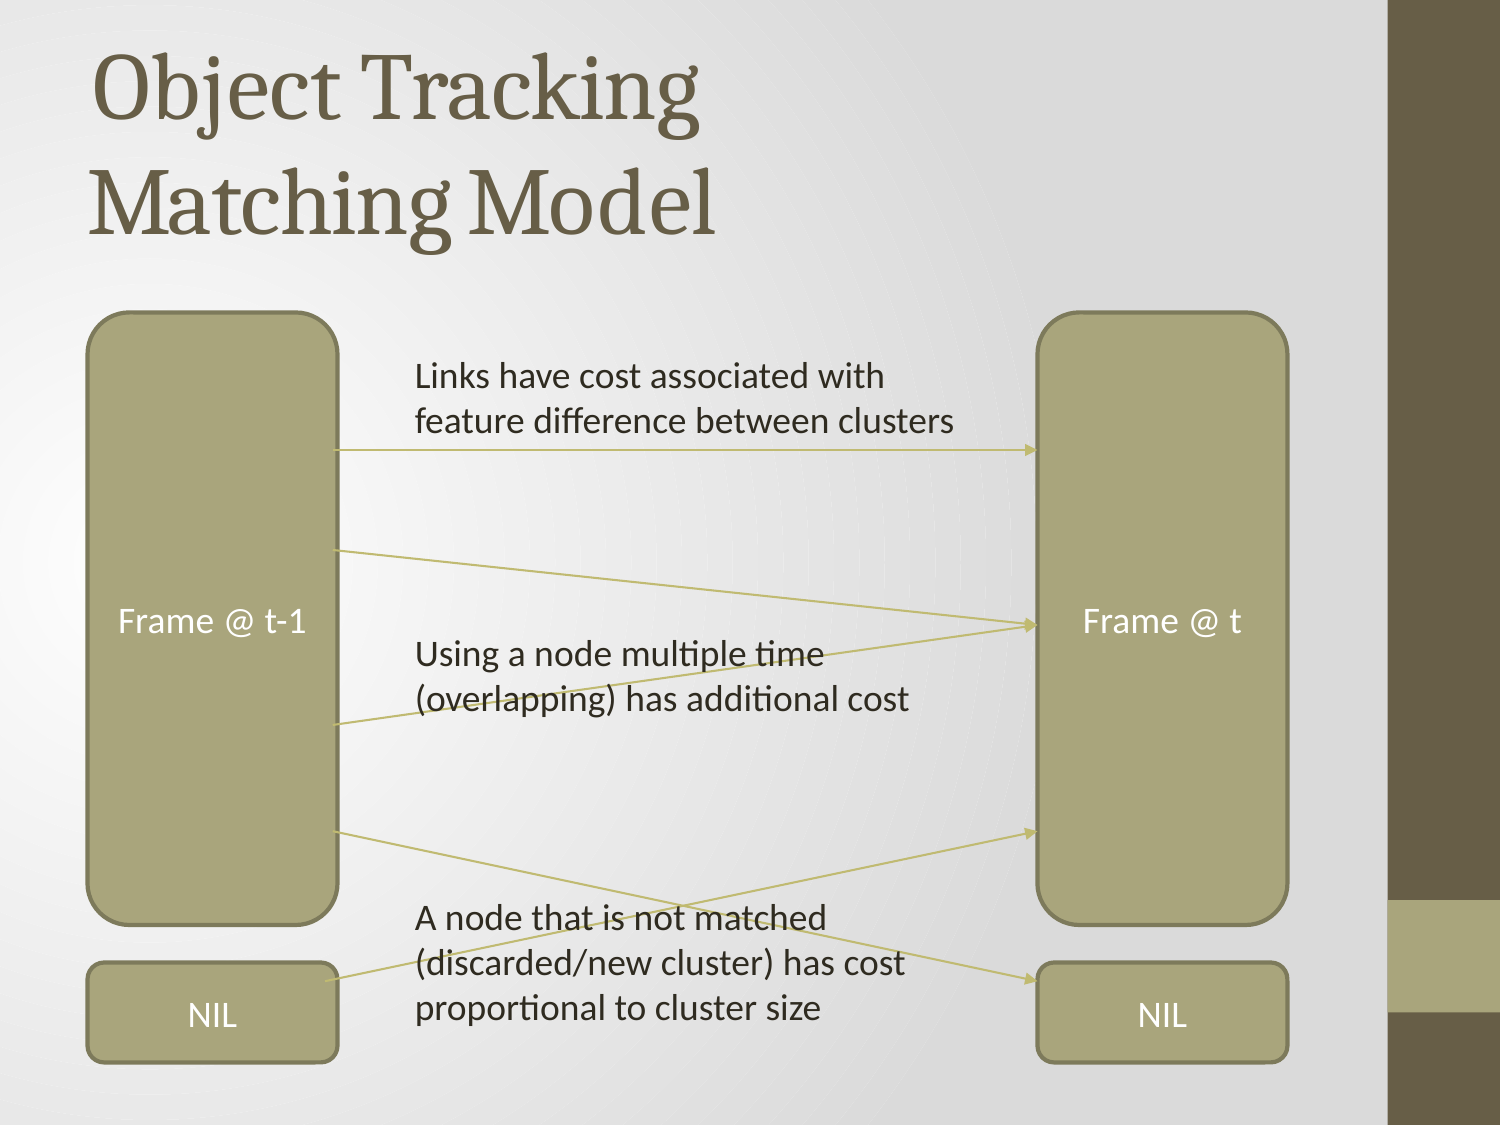

# Object Tracking Matching Model
Frame @ t-1
Frame @ t
Links have cost associated with feature difference between clusters
Using a node multiple time (overlapping) has additional cost
A node that is not matched (discarded/new cluster) has cost proportional to cluster size
NIL
NIL